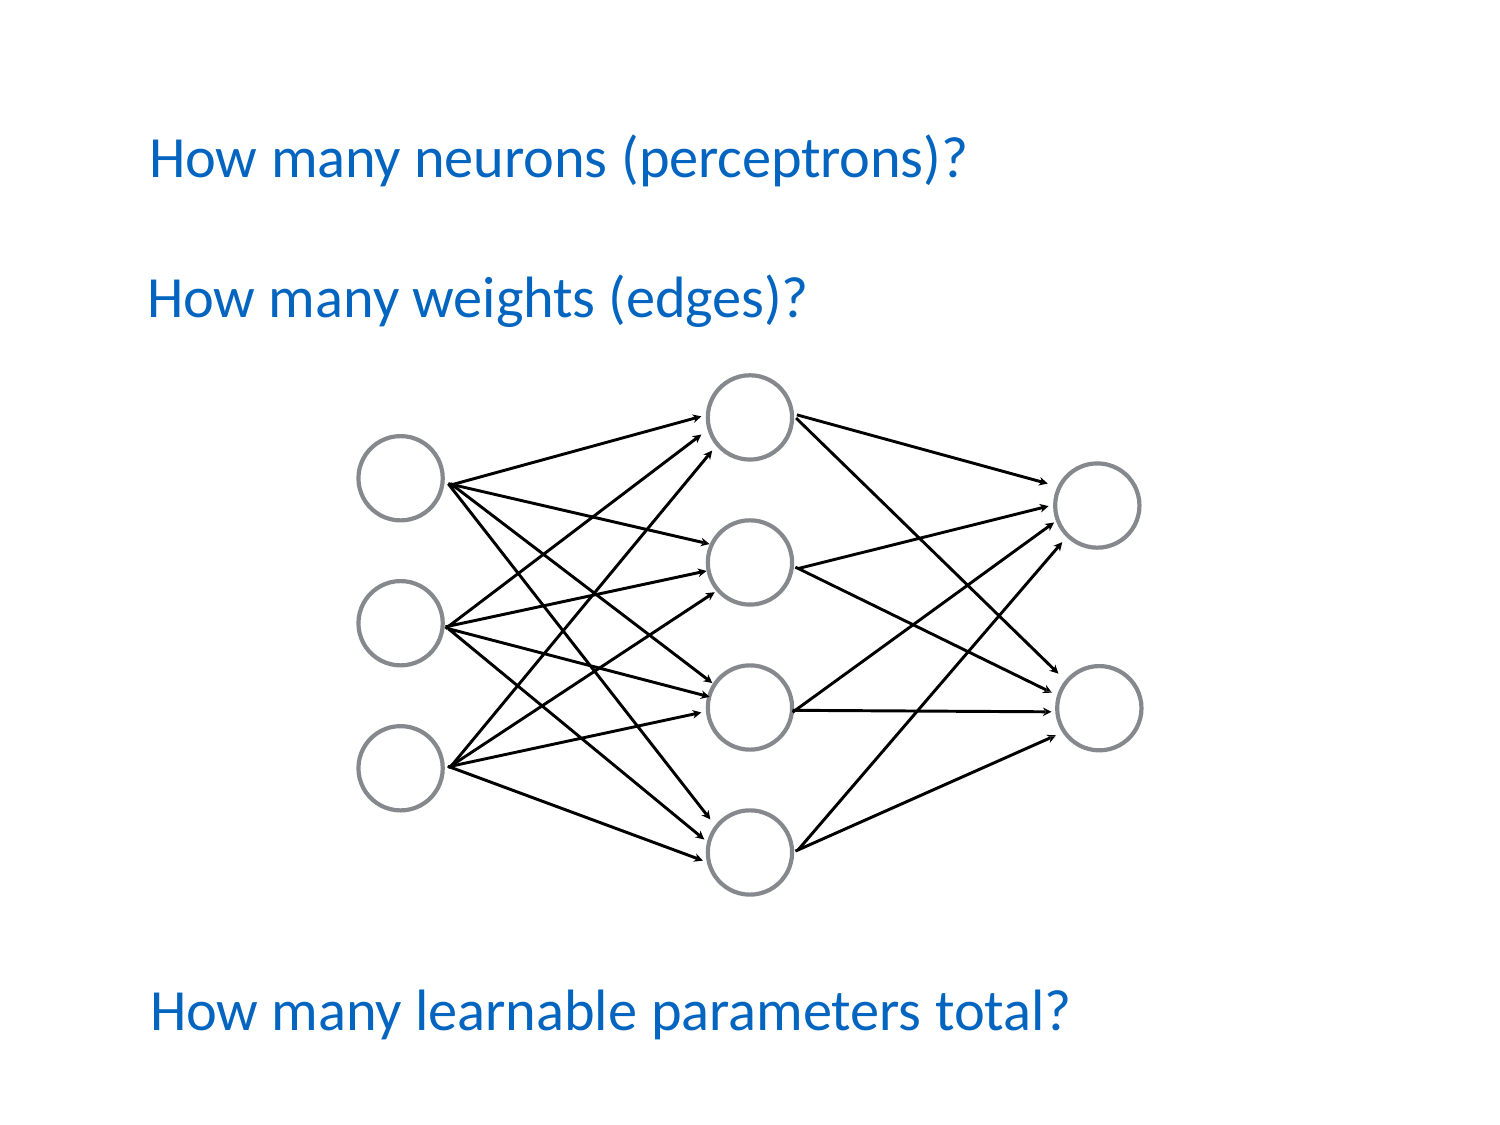

How many neurons (perceptrons)?

How many weights (edges)?

How many learnable parameters total?